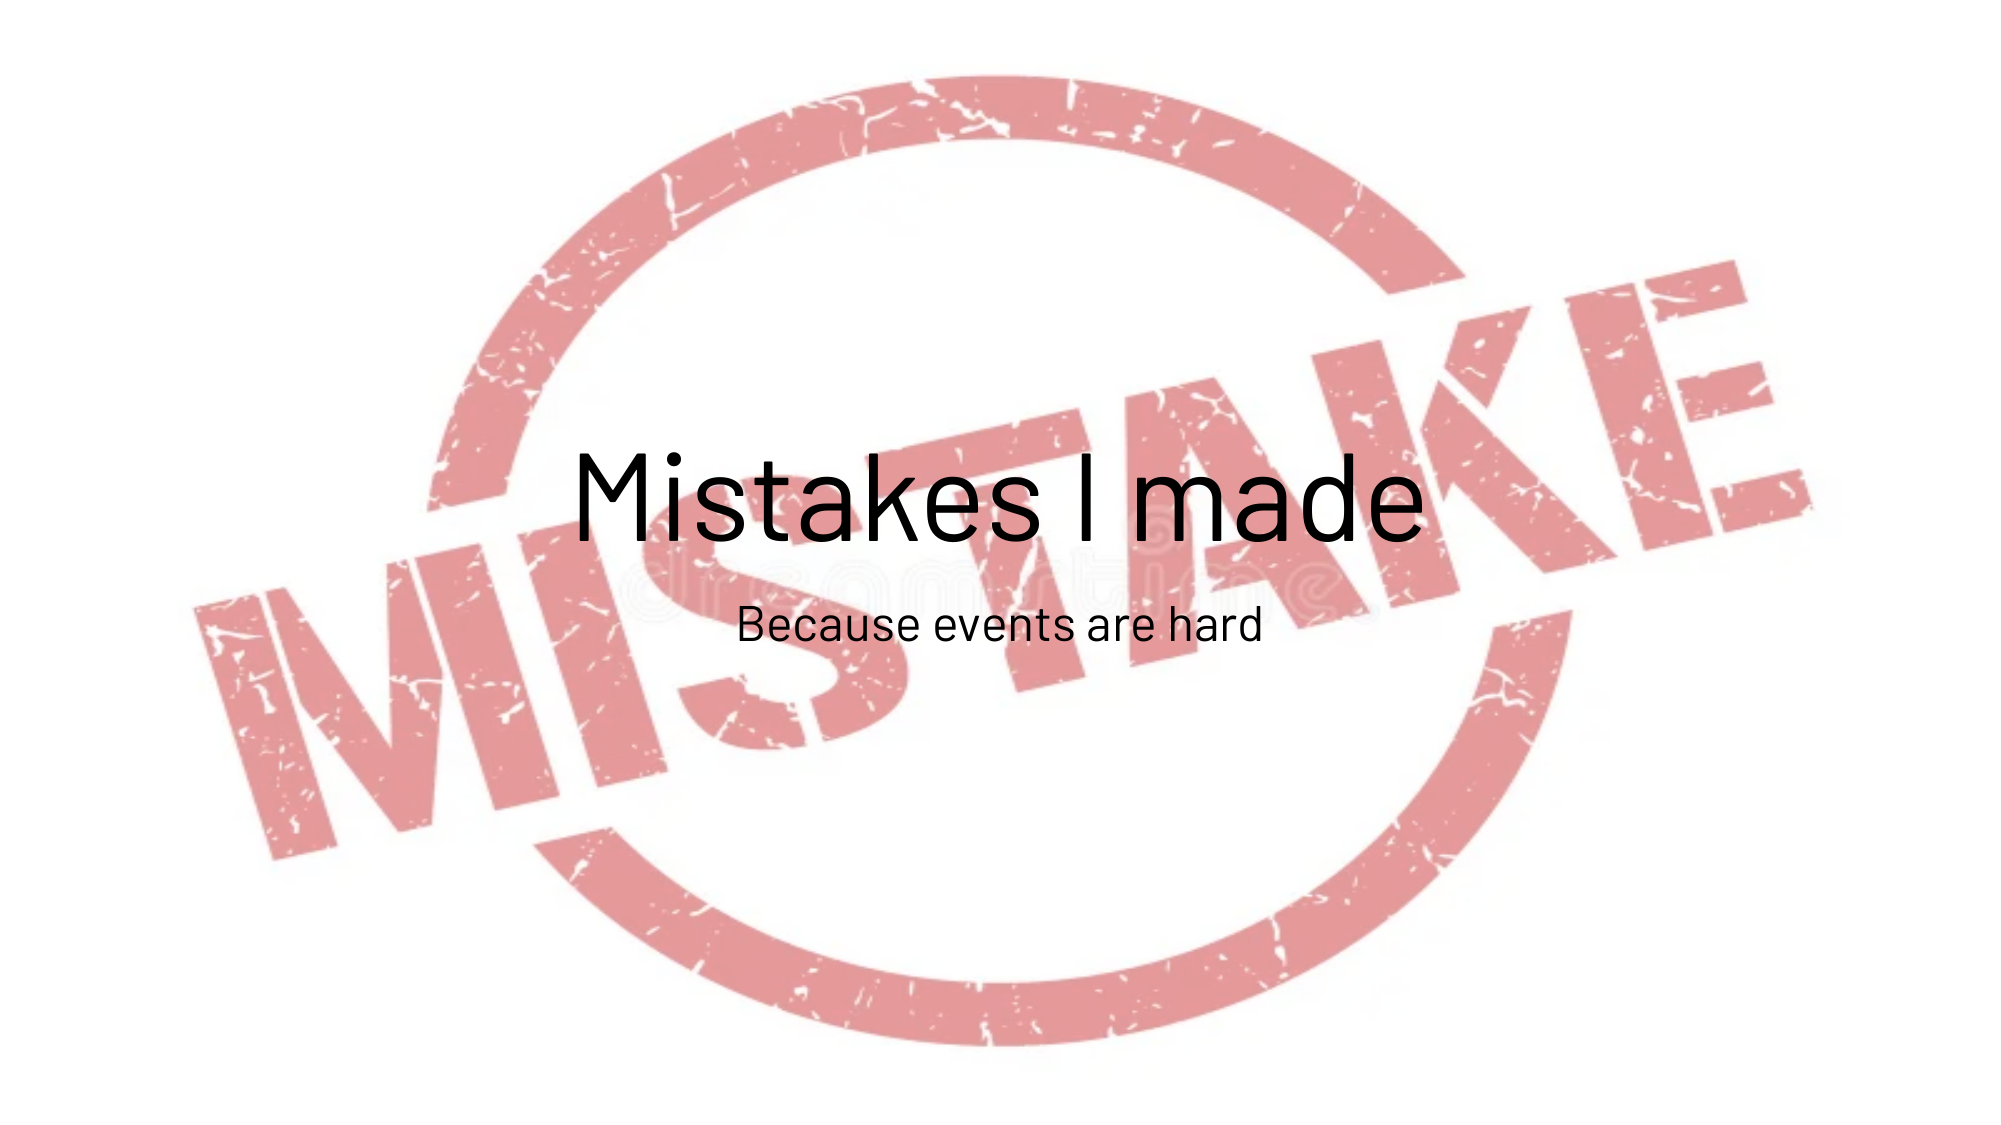

# Mistakes I made
Because events are hard